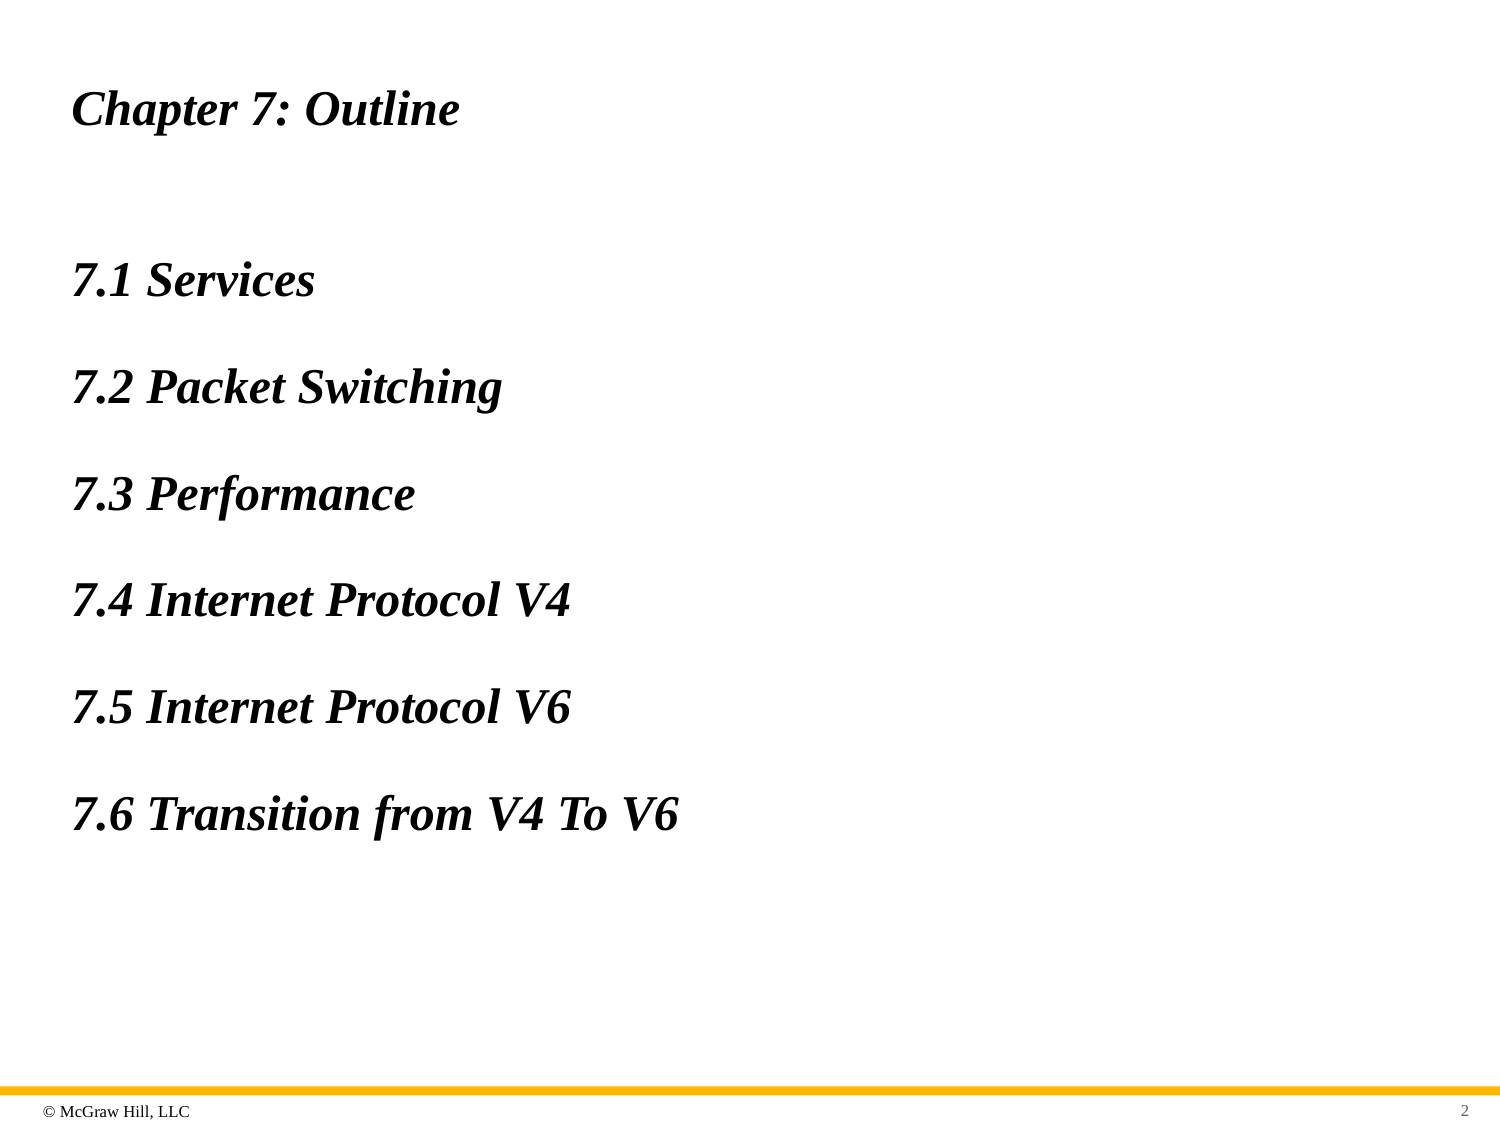

# Chapter 7: Outline
7.1	Services
7.2	Packet Switching
7.3	Performance
7.4	Internet Protocol V4
7.5	Internet Protocol V6
7.6	Transition from V4 To V6
2